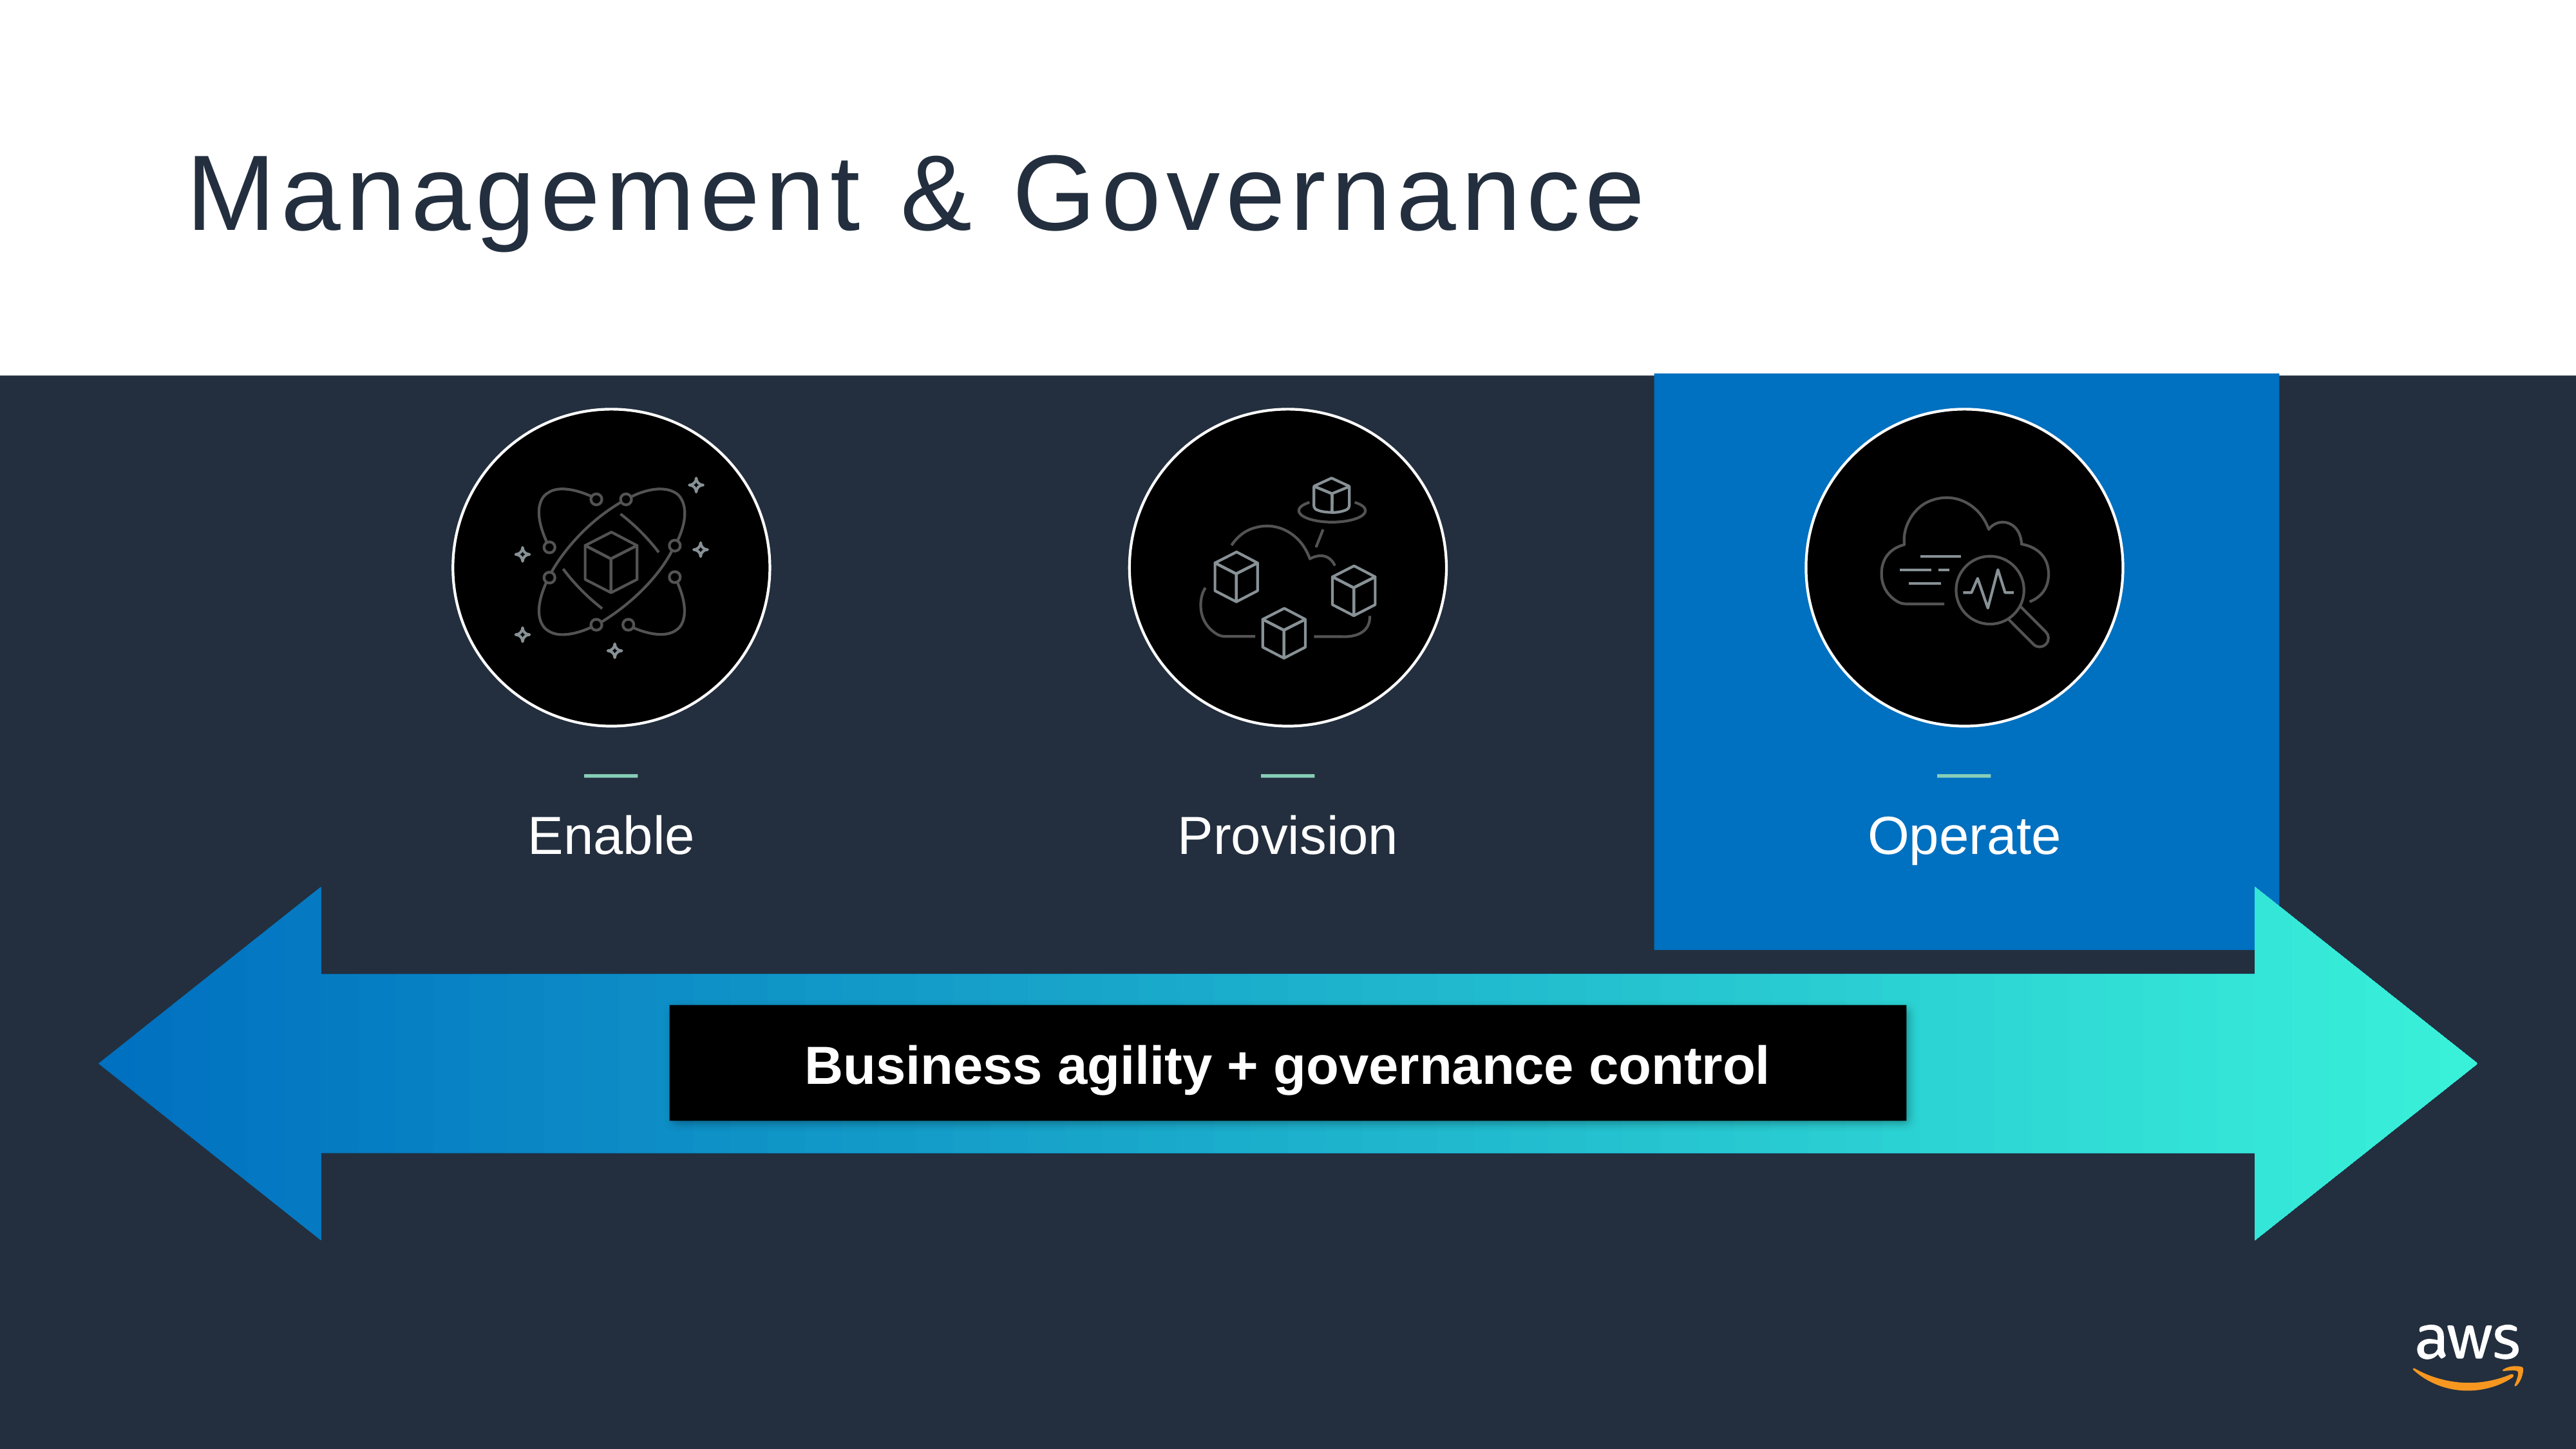

# Management & Governance

—
Provision
—
Enable
—
Operate

Business agility + governance control